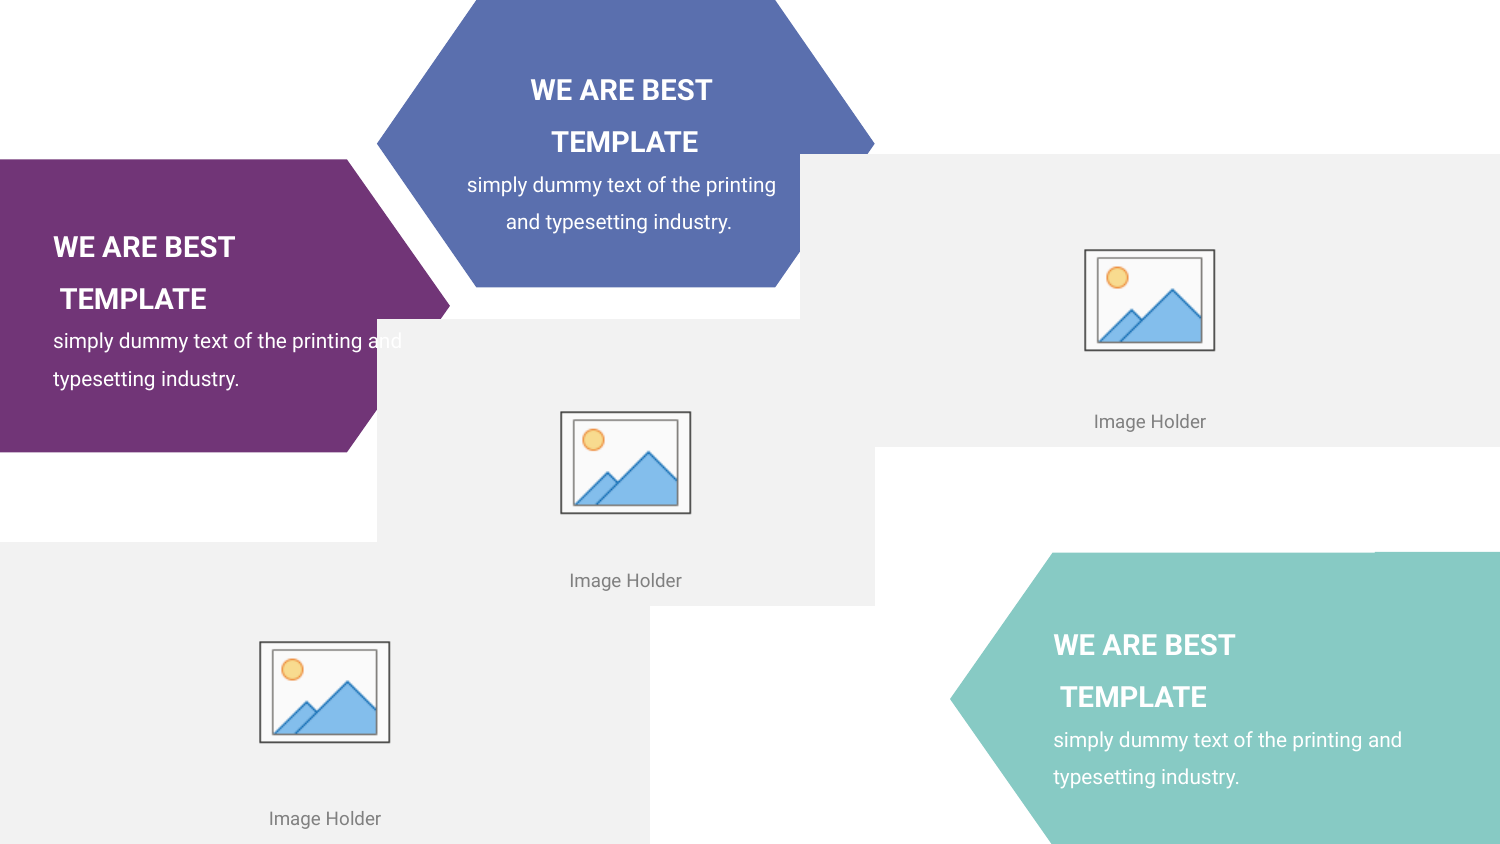

WE ARE BEST
 TEMPLATE
simply dummy text of the printing and typesetting industry.

WE ARE BEST
 TEMPLATE
simply dummy text of the printing and typesetting industry.

WE ARE BEST
 TEMPLATE
simply dummy text of the printing and typesetting industry.